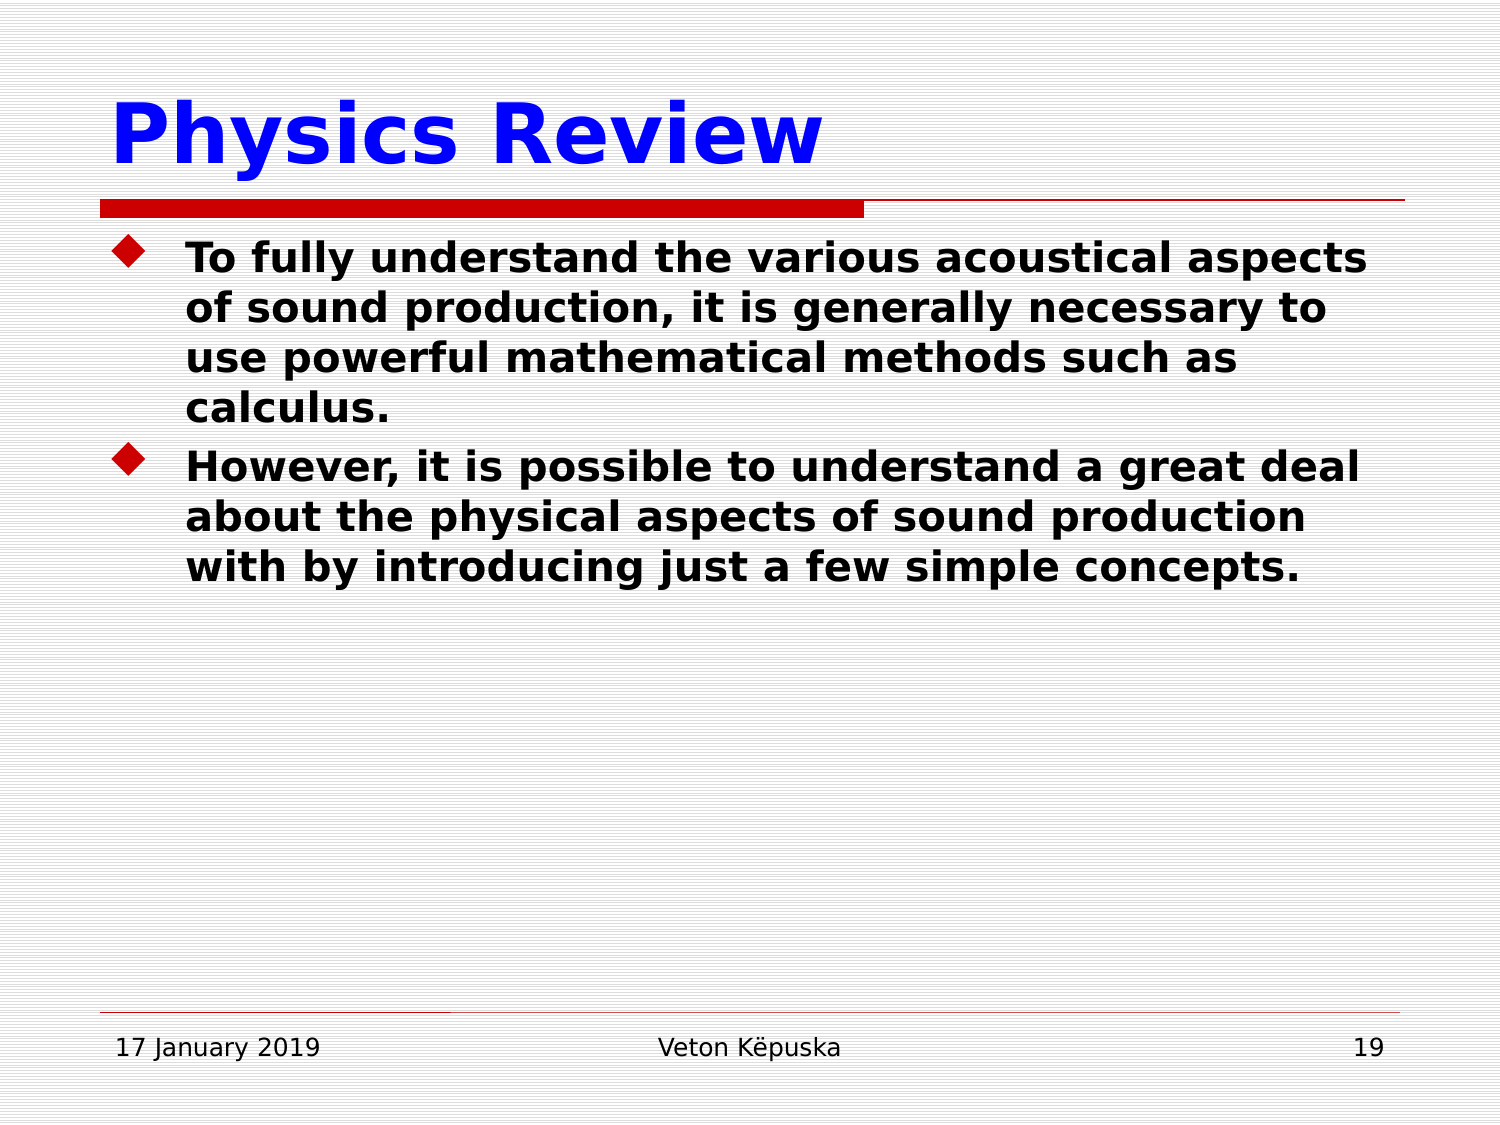

# Physics Review
To fully understand the various acoustical aspects of sound production, it is generally necessary to use powerful mathematical methods such as calculus.
However, it is possible to understand a great deal about the physical aspects of sound production with by introducing just a few simple concepts.

17 January 2019
Veton Këpuska
19